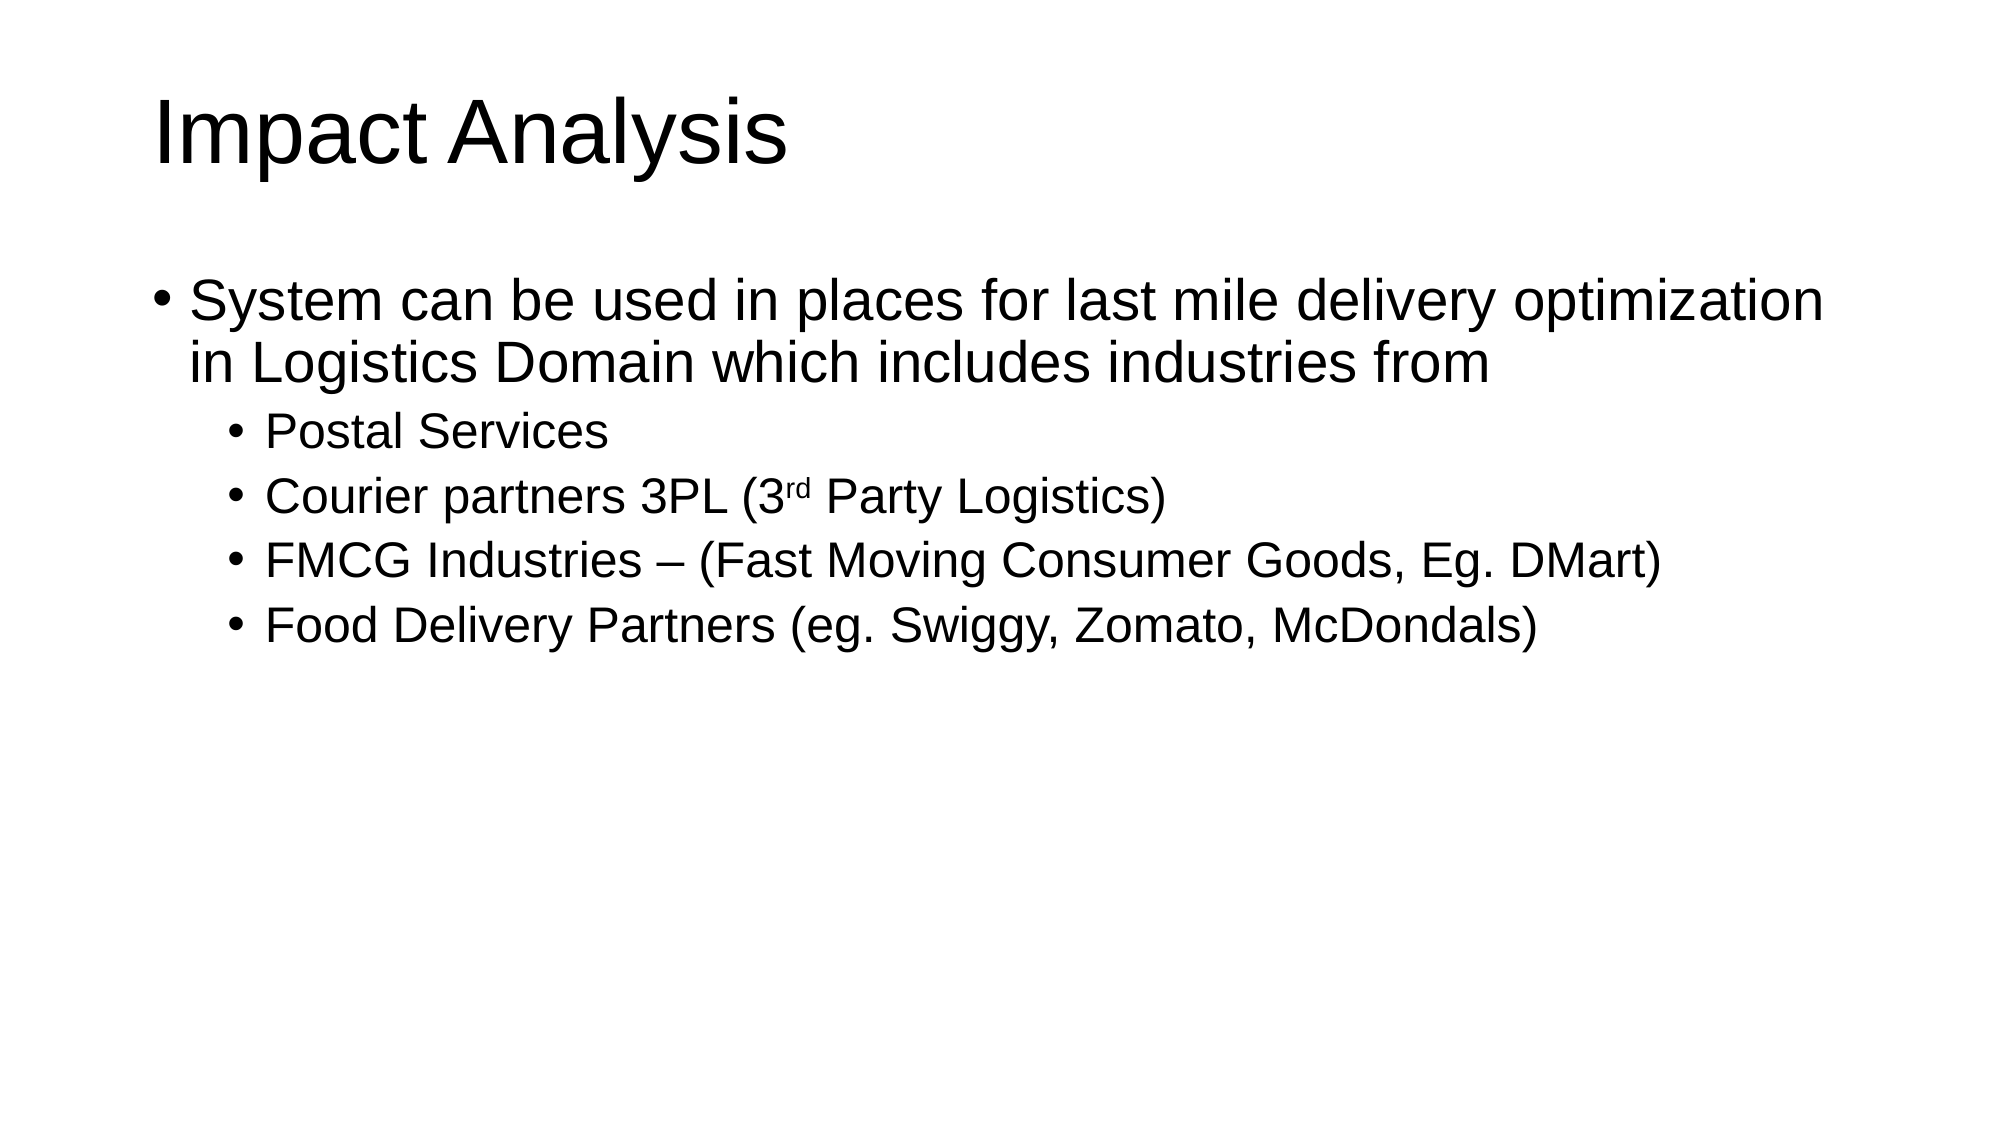

# Impact Analysis
System can be used in places for last mile delivery optimization in Logistics Domain which includes industries from
Postal Services
Courier partners 3PL (3rd Party Logistics)
FMCG Industries – (Fast Moving Consumer Goods, Eg. DMart)
Food Delivery Partners (eg. Swiggy, Zomato, McDondals)